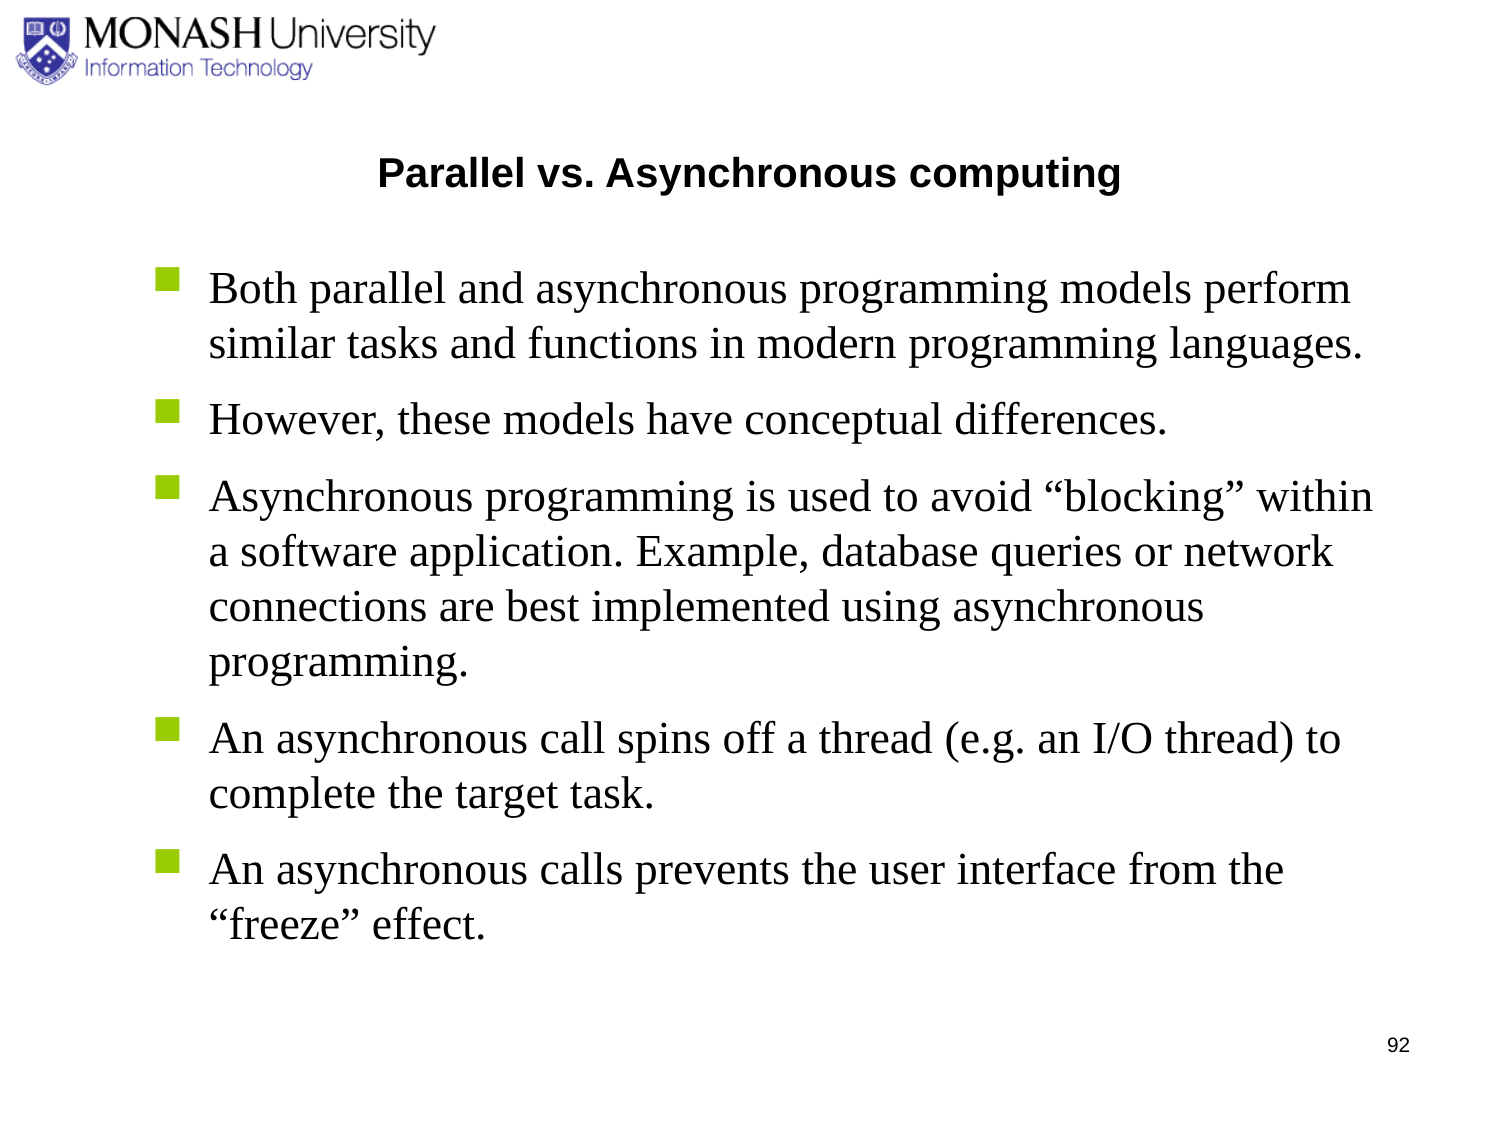

Parallel vs. Asynchronous computing
Both parallel and asynchronous programming models perform similar tasks and functions in modern programming languages.
However, these models have conceptual differences.
Asynchronous programming is used to avoid “blocking” within a software application. Example, database queries or network connections are best implemented using asynchronous programming.
An asynchronous call spins off a thread (e.g. an I/O thread) to complete the target task.
An asynchronous calls prevents the user interface from the “freeze” effect.
92